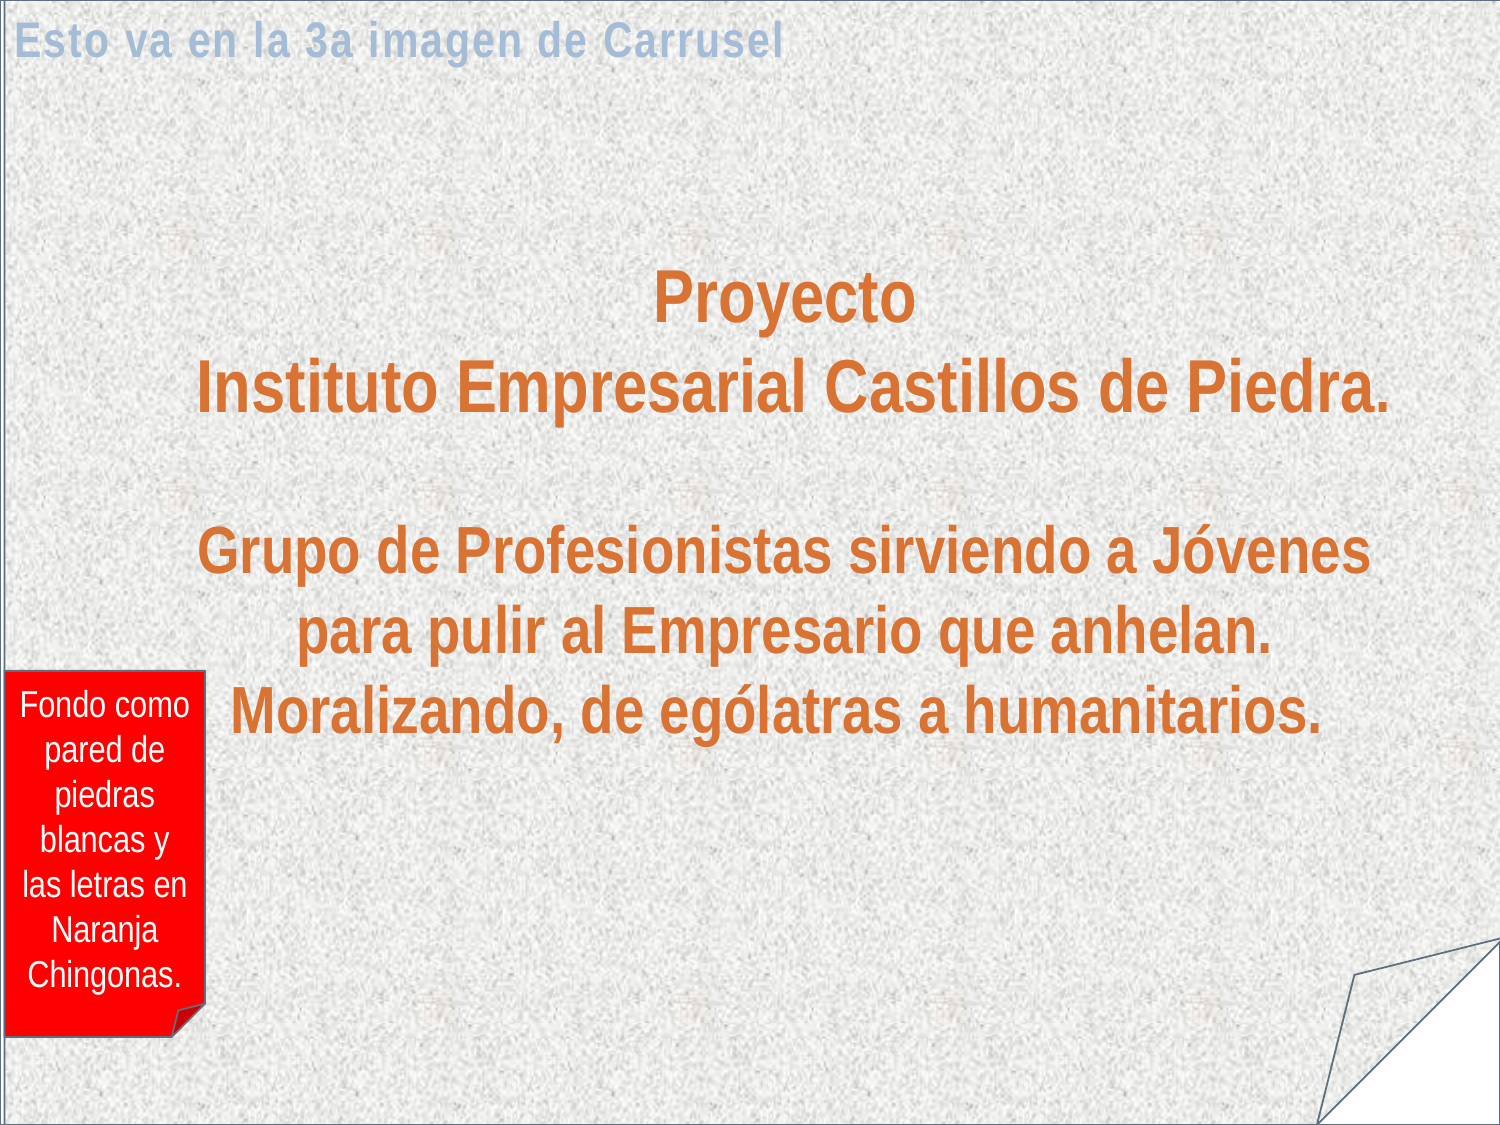

Esto va en la 3a imagen de Carrusel
# Proyecto Instituto Empresarial Castillos de Piedra. Grupo de Profesionistas sirviendo a Jóvenes para pulir al Empresario que anhelan. Moralizando, de ególatras a humanitarios.
Fondo como pared de piedras blancas y las letras en Naranja Chingonas.